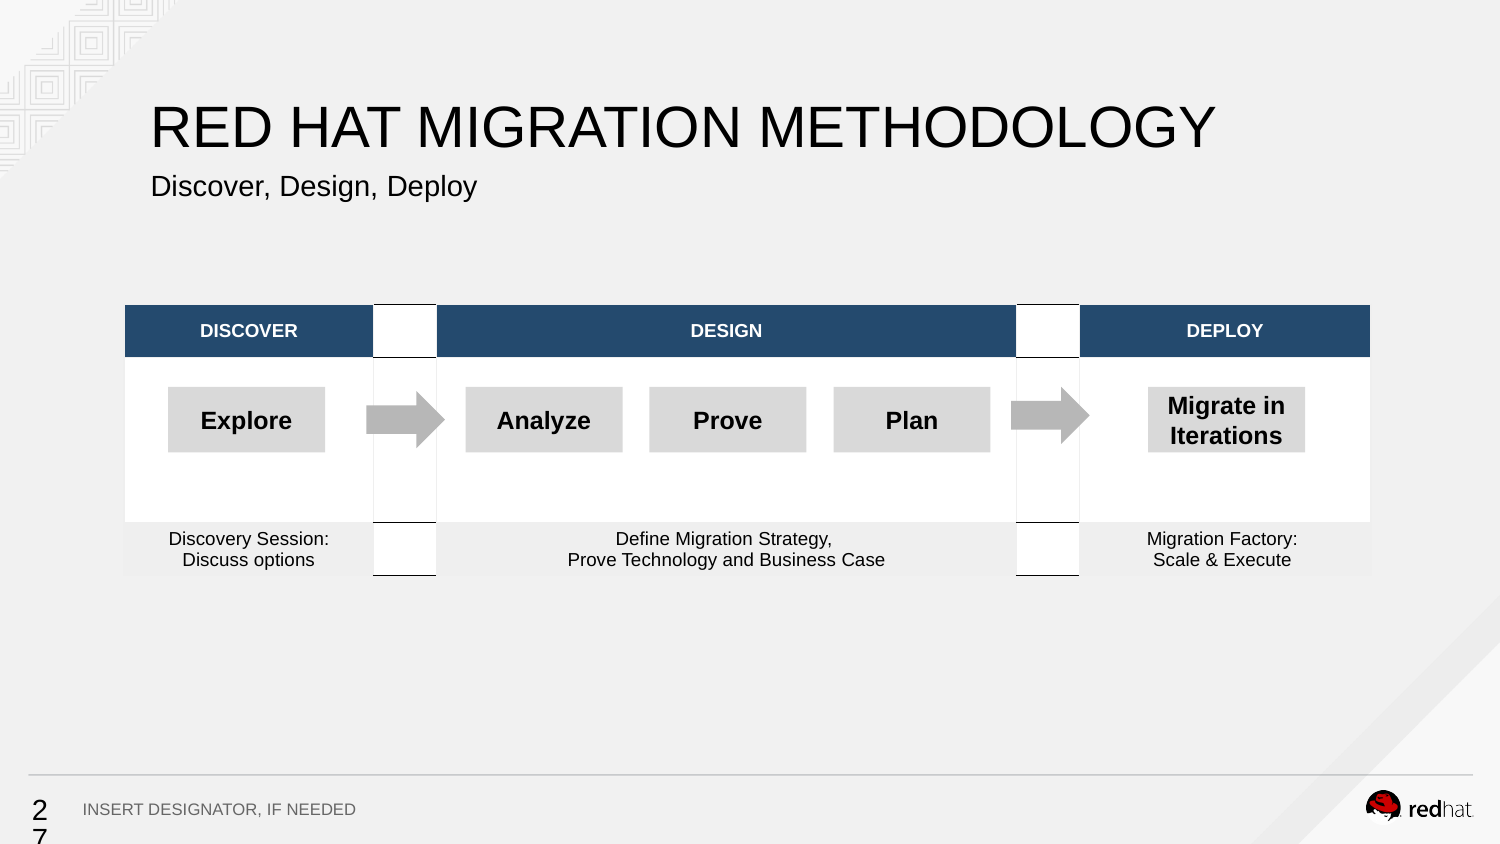

# RED HAT MIGRATION METHODOLOGY
Discover, Design, Deploy
| DISCOVER |  | DESIGN |  | DEPLOY |
| --- | --- | --- | --- | --- |
|  |  |  |  |  |
| Discovery Session: Discuss options |  | Define Migration Strategy, Prove Technology and Business Case |  | Migration Factory: Scale & Execute |

Explore
Analyze
Prove
Plan
Migrate in Iterations

27